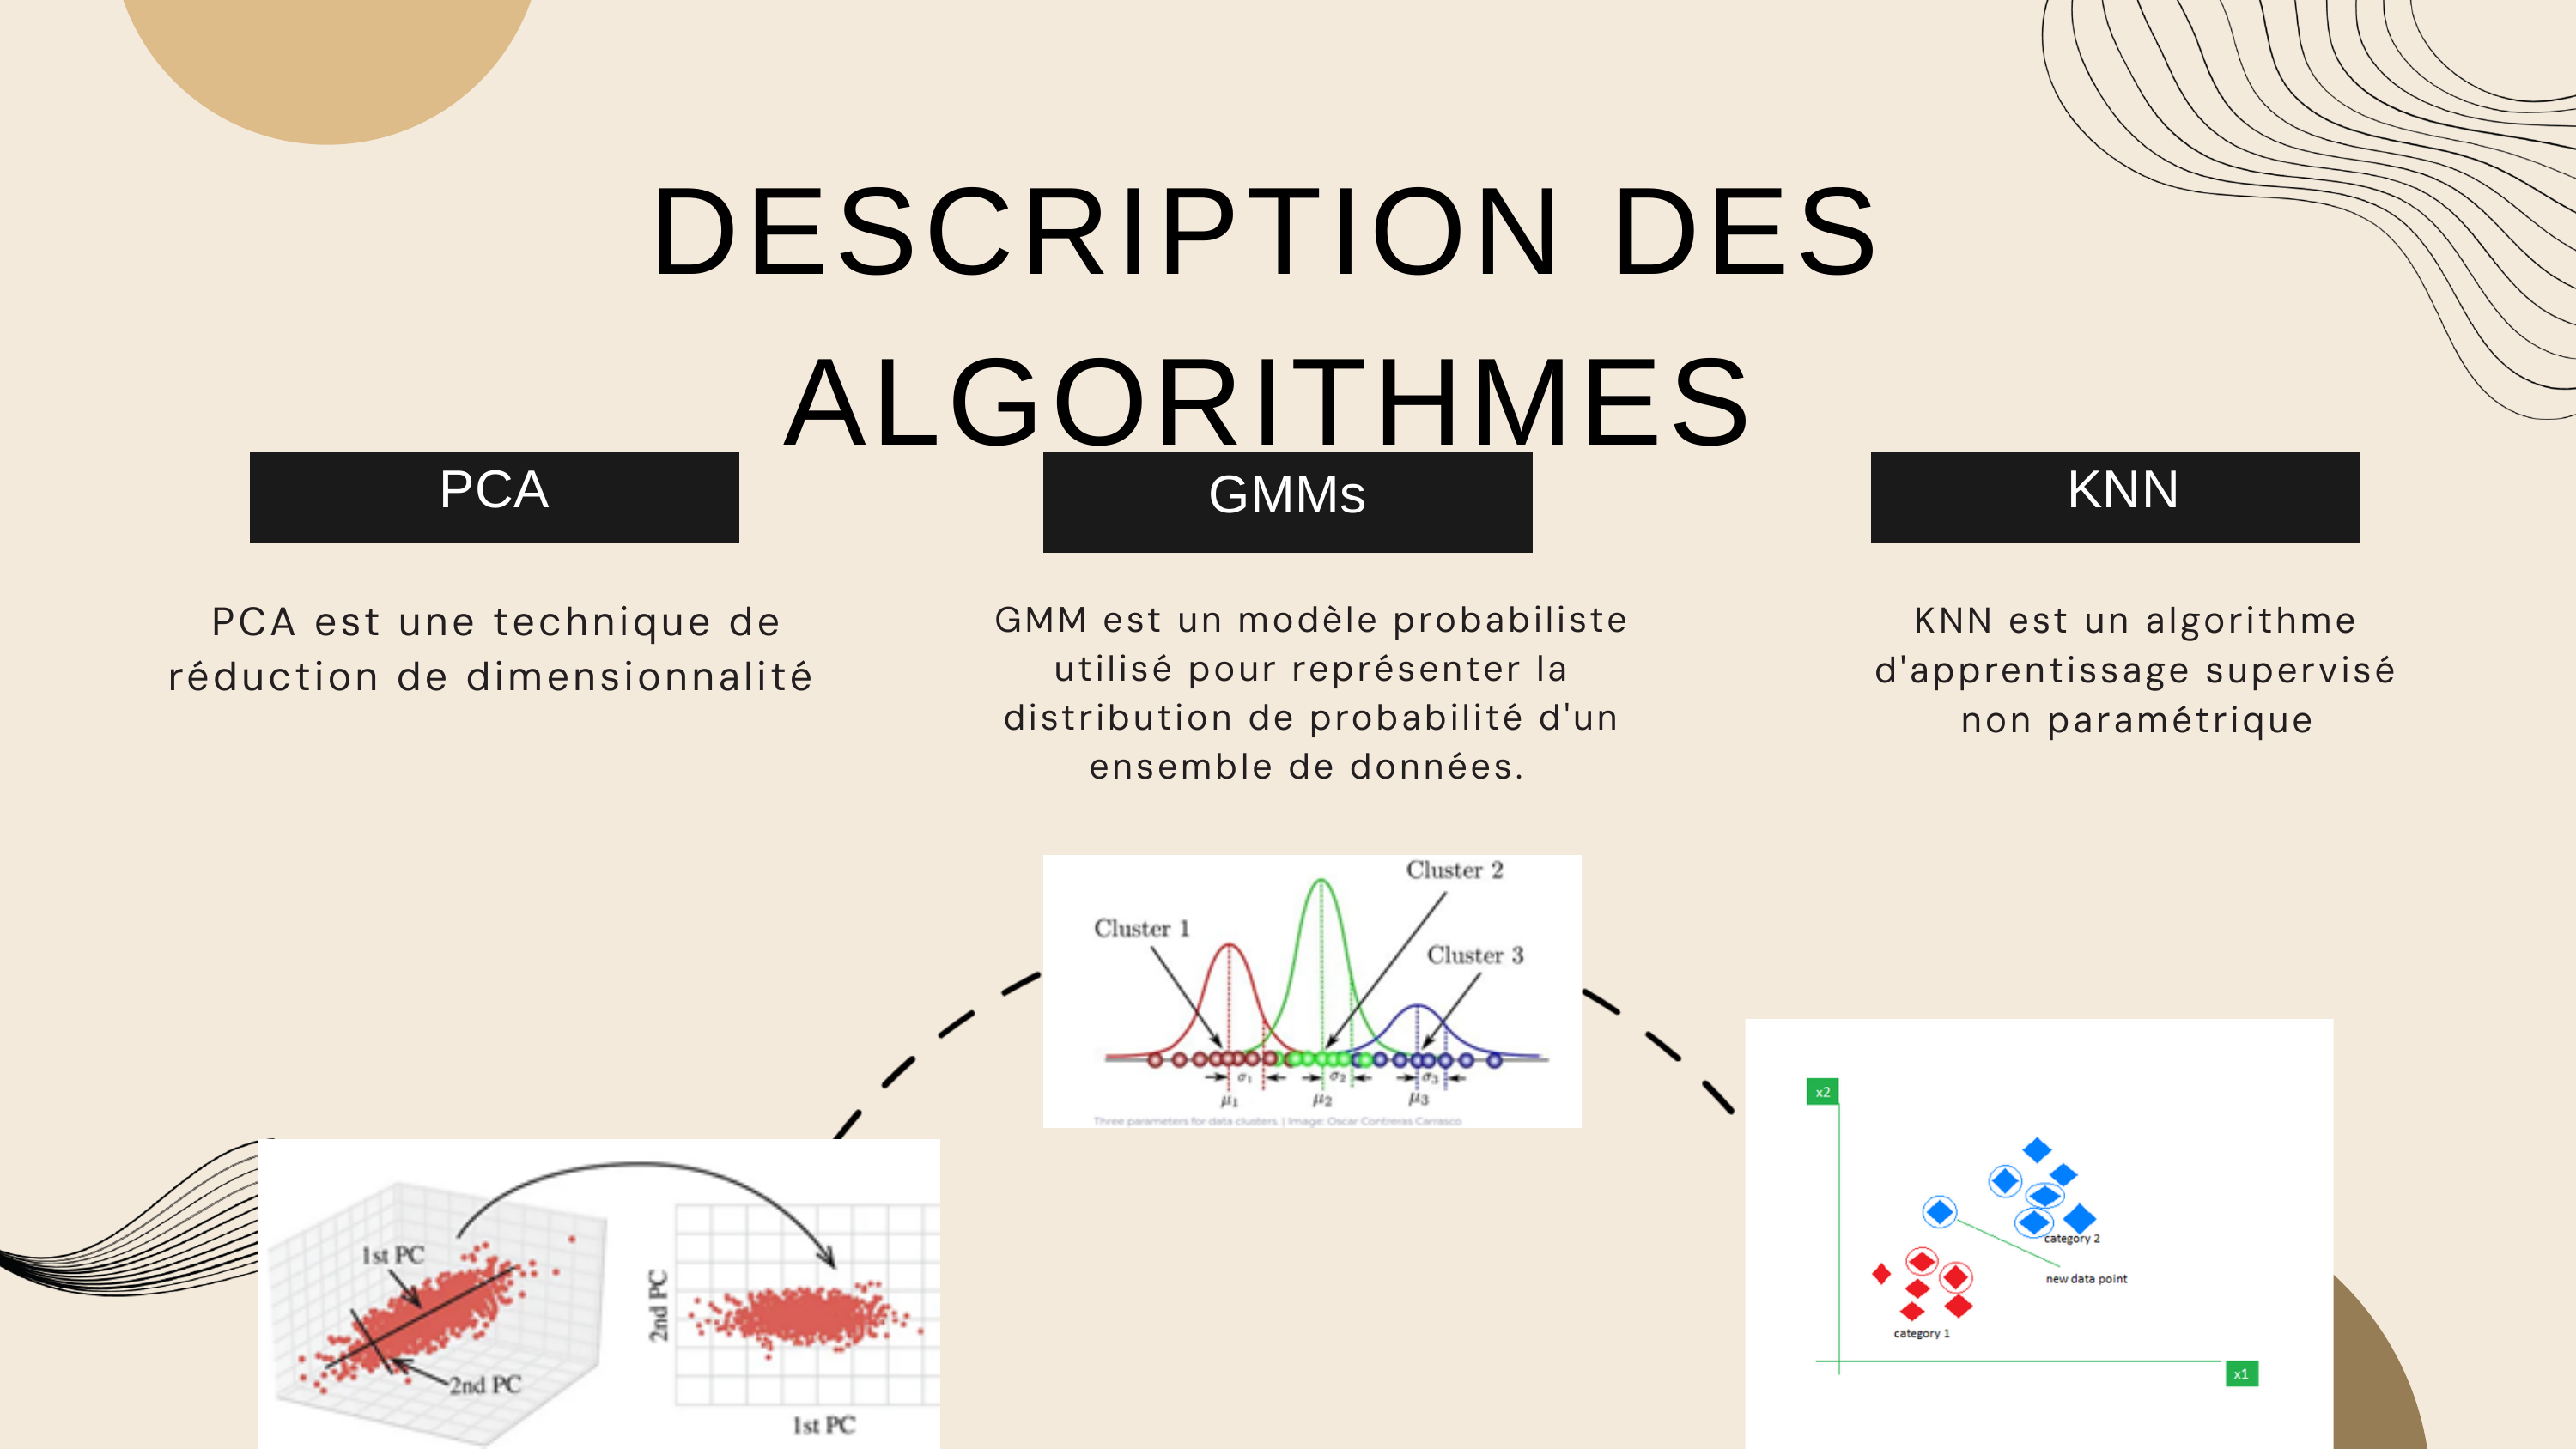

DESCRIPTION DES ALGORITHMES
PCA

GMMs

 KNN

PCA est une technique de réduction de dimensionnalité

GMM est un modèle probabiliste utilisé pour représenter la distribution de probabilité d'un ensemble de données.
KNN est un algorithme d'apprentissage supervisé non paramétrique